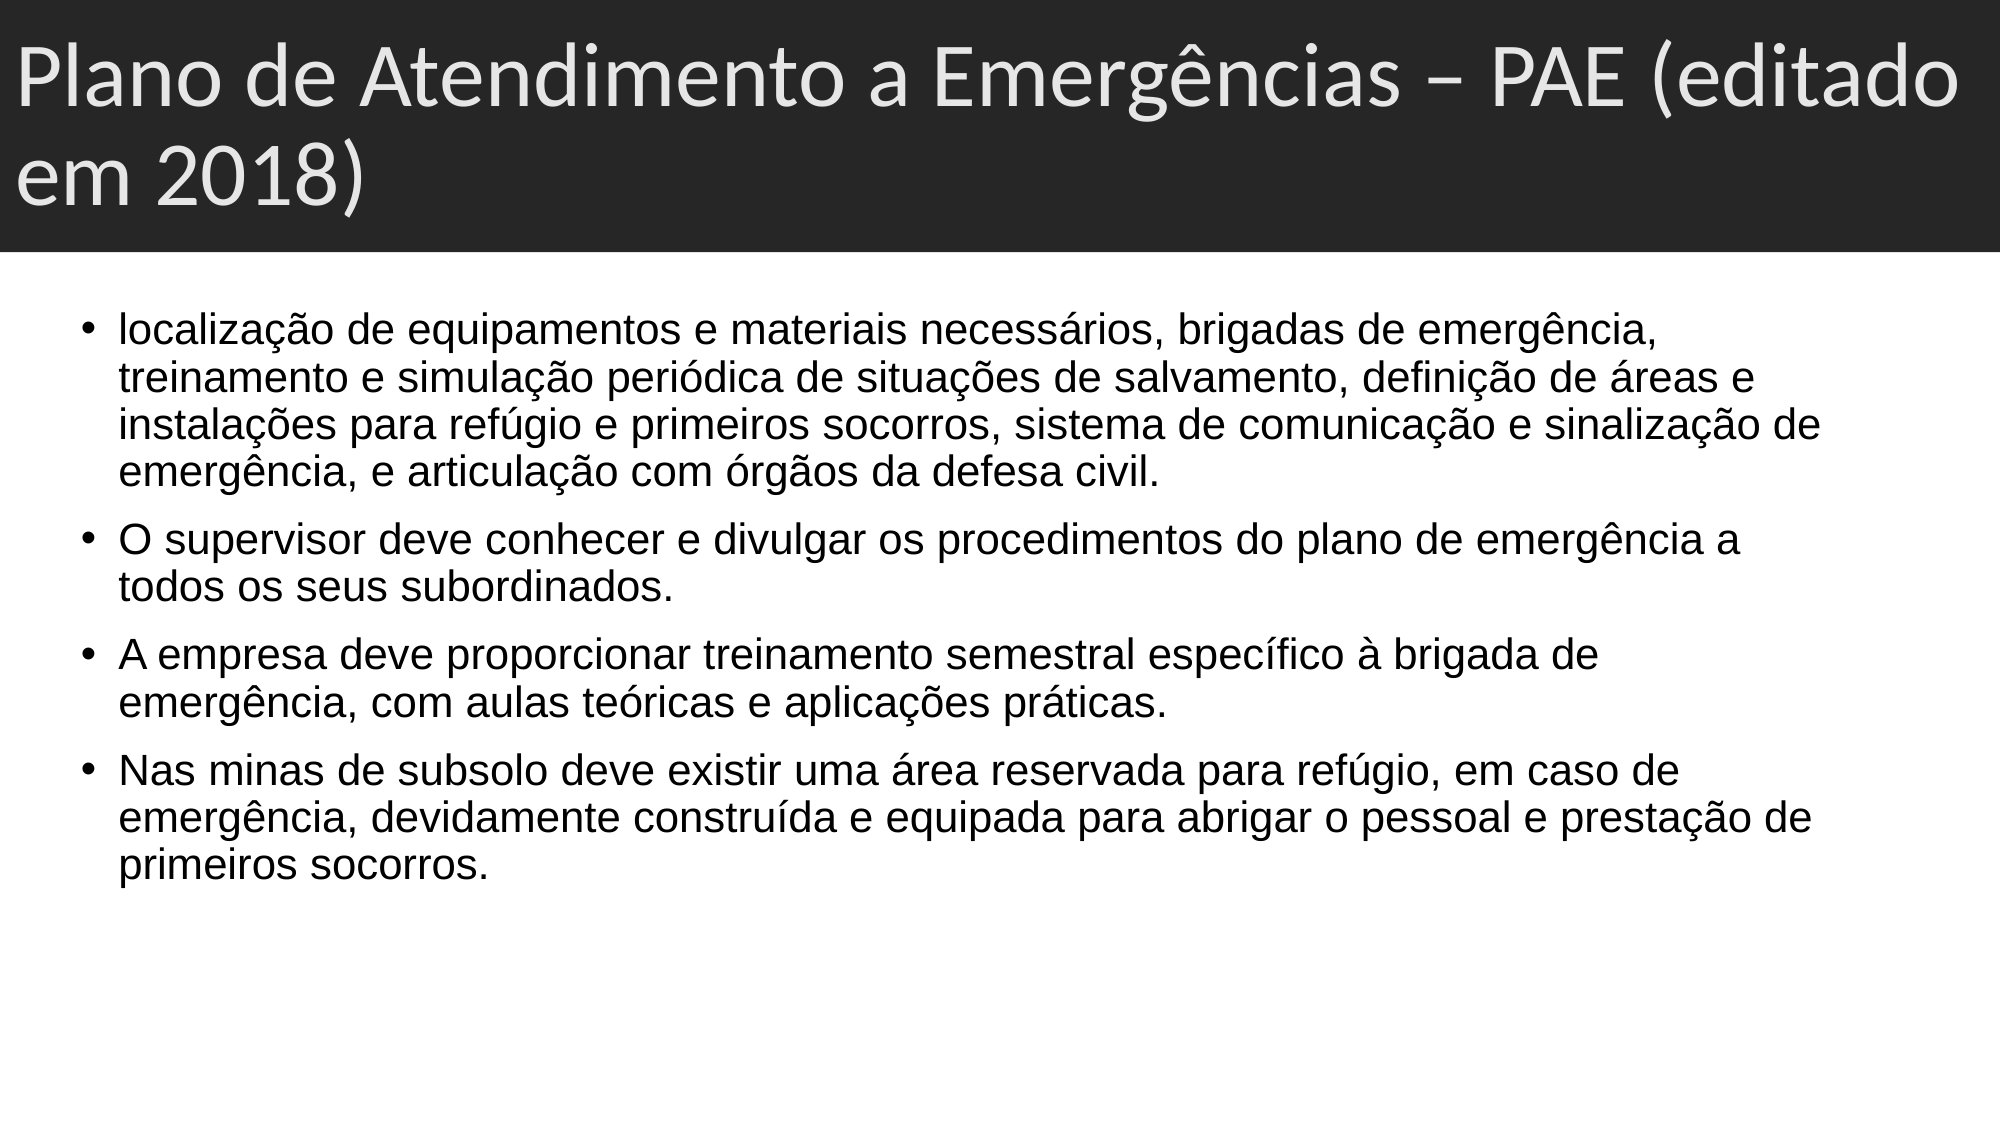

# Plano de Atendimento a Emergências – PAE (editado em 2018)
localização de equipamentos e materiais necessários, brigadas de emergência, treinamento e simulação periódica de situações de salvamento, definição de áreas e instalações para refúgio e primeiros socorros, sistema de comunicação e sinalização de emergência, e articulação com órgãos da defesa civil.
O supervisor deve conhecer e divulgar os procedimentos do plano de emergência a todos os seus subordinados.
A empresa deve proporcionar treinamento semestral específico à brigada de emergência, com aulas teóricas e aplicações práticas.
Nas minas de subsolo deve existir uma área reservada para refúgio, em caso de emergência, devidamente construída e equipada para abrigar o pessoal e prestação de primeiros socorros.